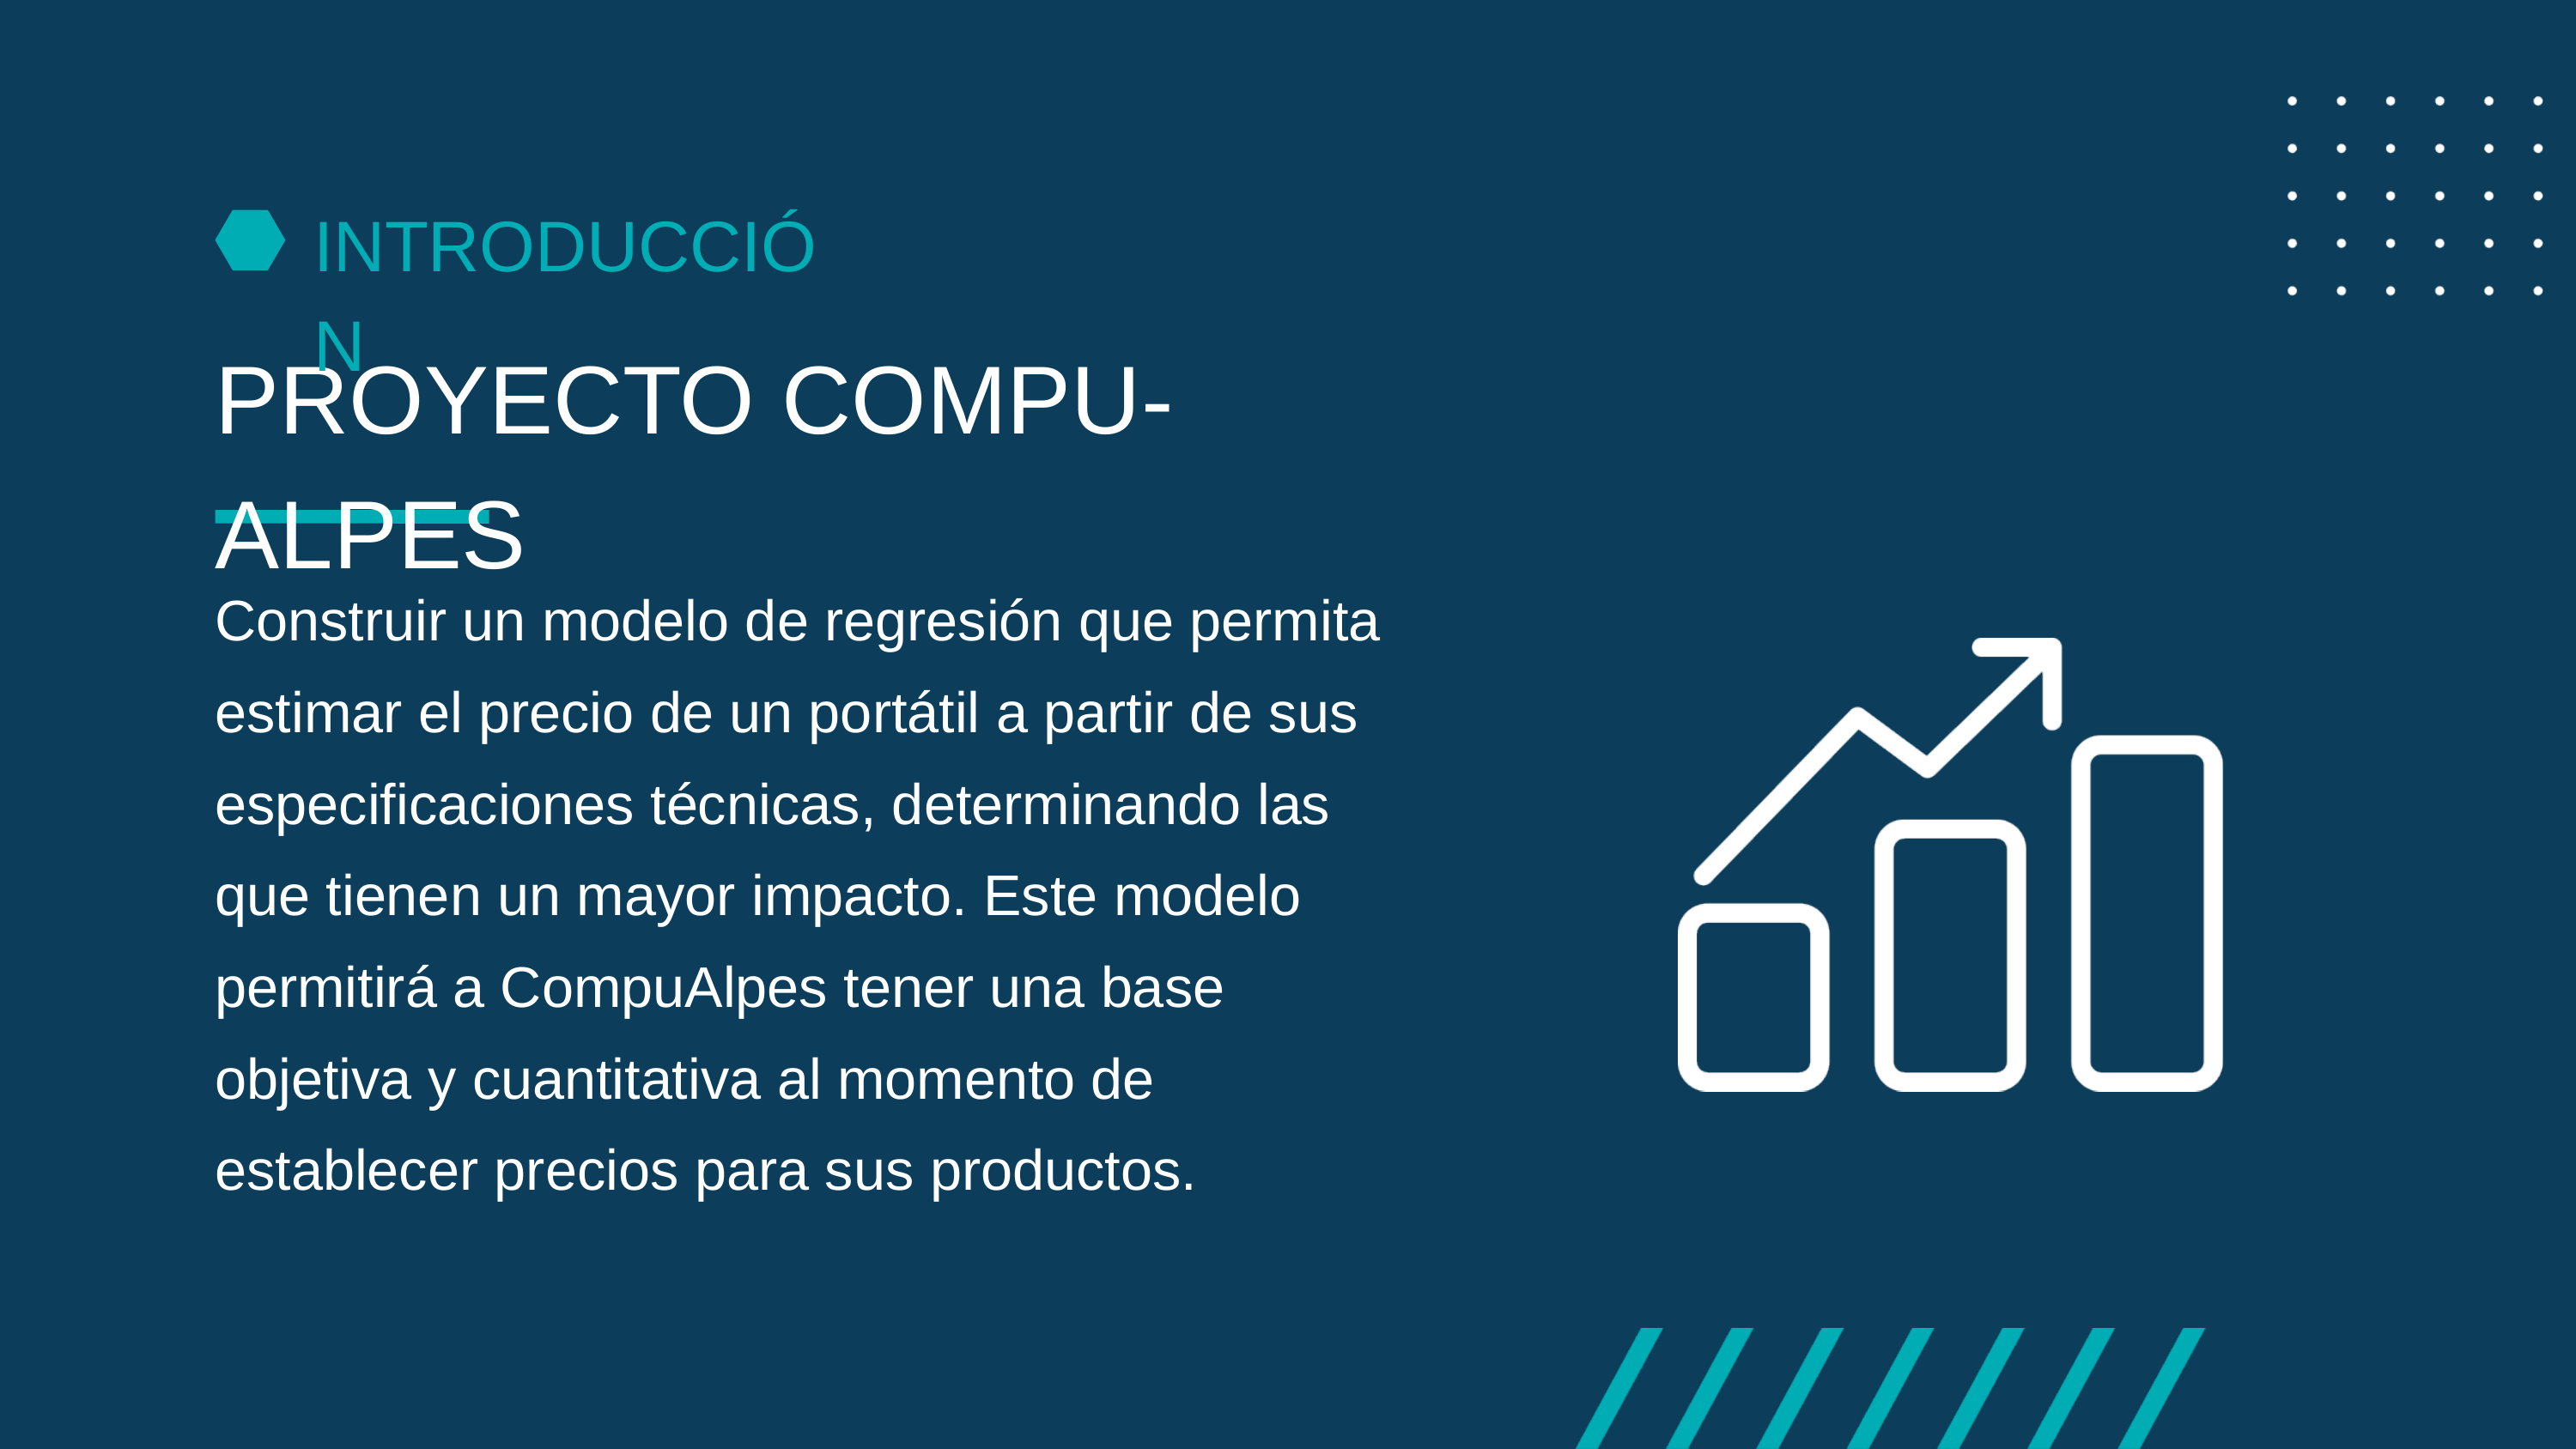

INTRODUCCIÓN

PROYECTO COMPU-ALPES

Construir un modelo de regresión que permita estimar el precio de un portátil a partir de sus especificaciones técnicas, determinando las que tienen un mayor impacto. Este modelo permitirá a CompuAlpes tener una base objetiva y cuantitativa al momento de establecer precios para sus productos.